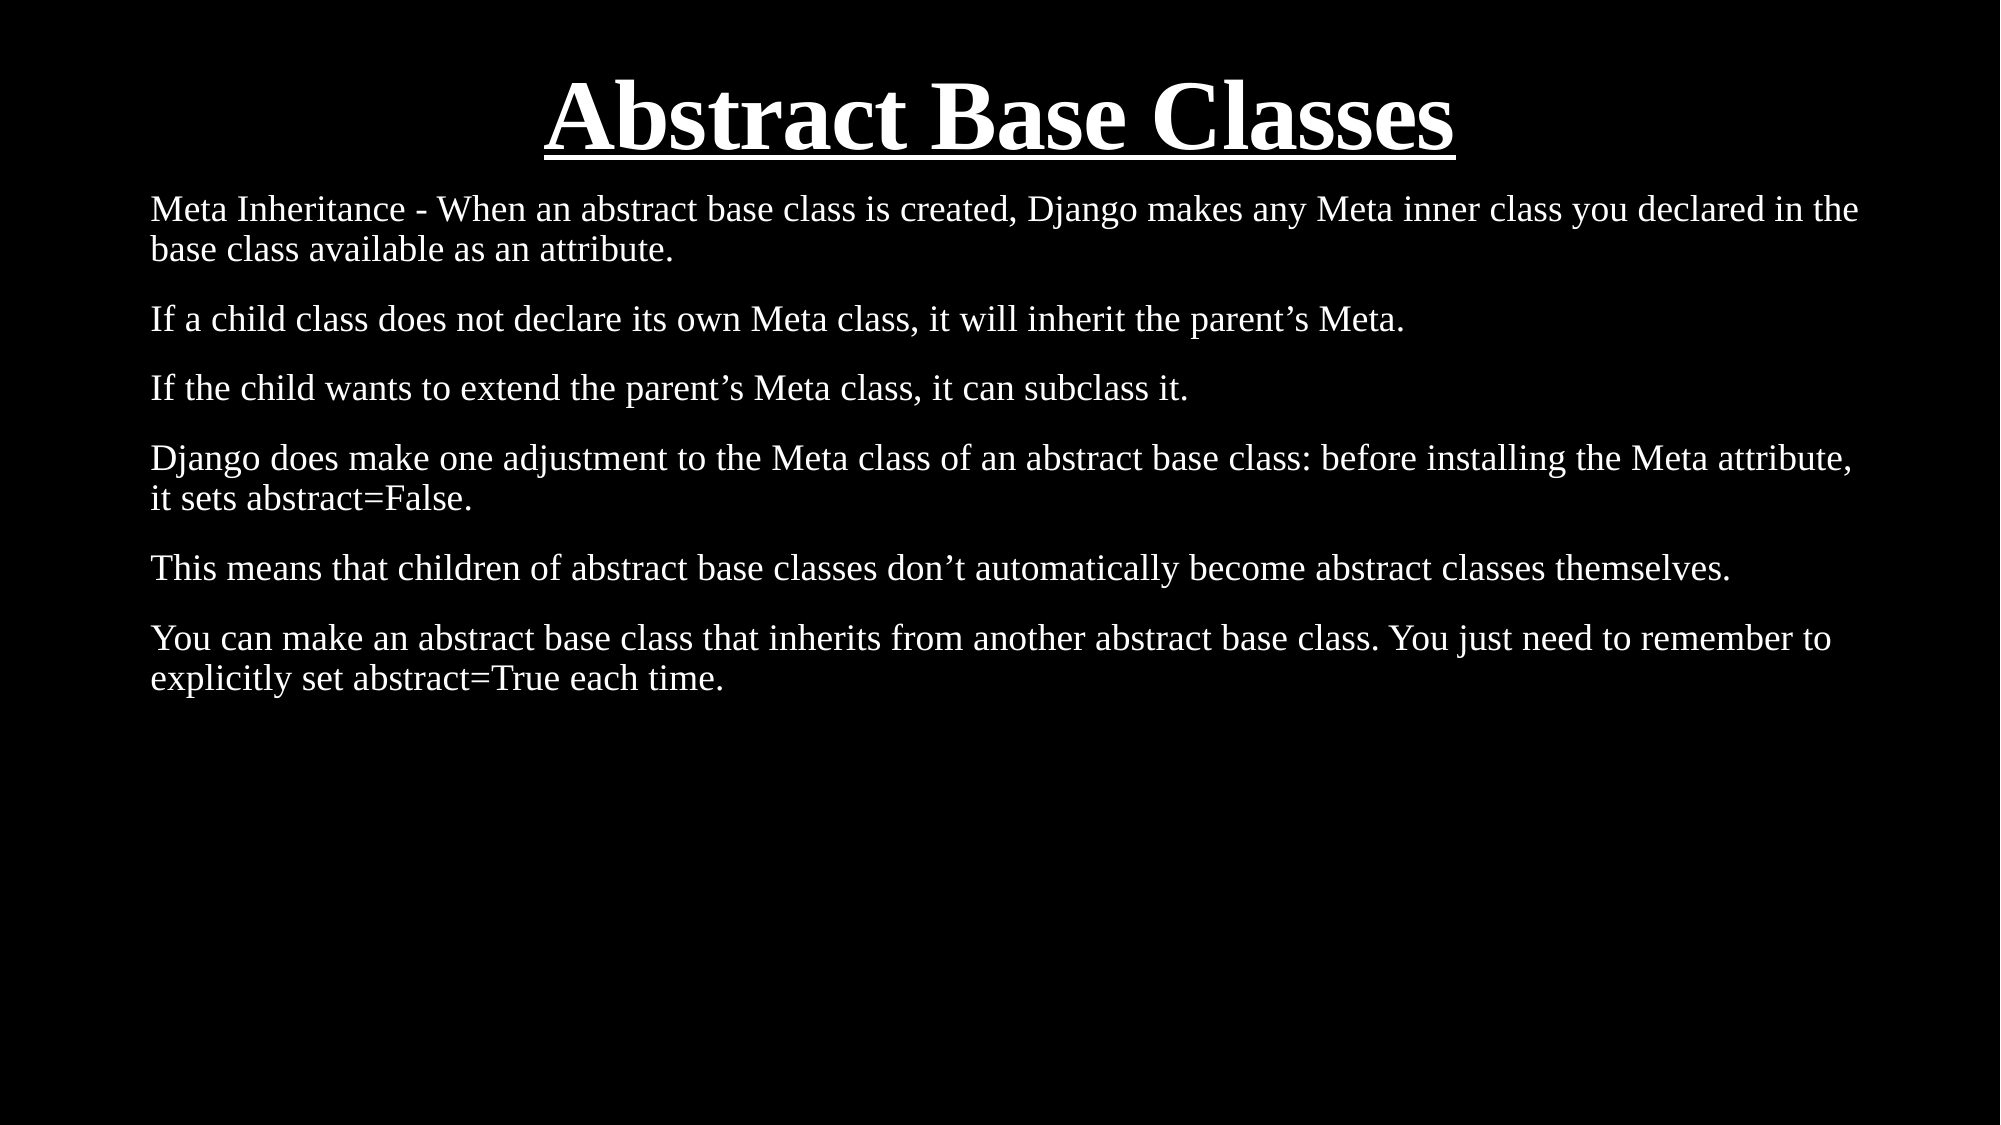

# Abstract Base Classes
Meta Inheritance - When an abstract base class is created, Django makes any Meta inner class you declared in the base class available as an attribute.
If a child class does not declare its own Meta class, it will inherit the parent’s Meta.
If the child wants to extend the parent’s Meta class, it can subclass it.
Django does make one adjustment to the Meta class of an abstract base class: before installing the Meta attribute, it sets abstract=False.
This means that children of abstract base classes don’t automatically become abstract classes themselves.
You can make an abstract base class that inherits from another abstract base class. You just need to remember to explicitly set abstract=True each time.